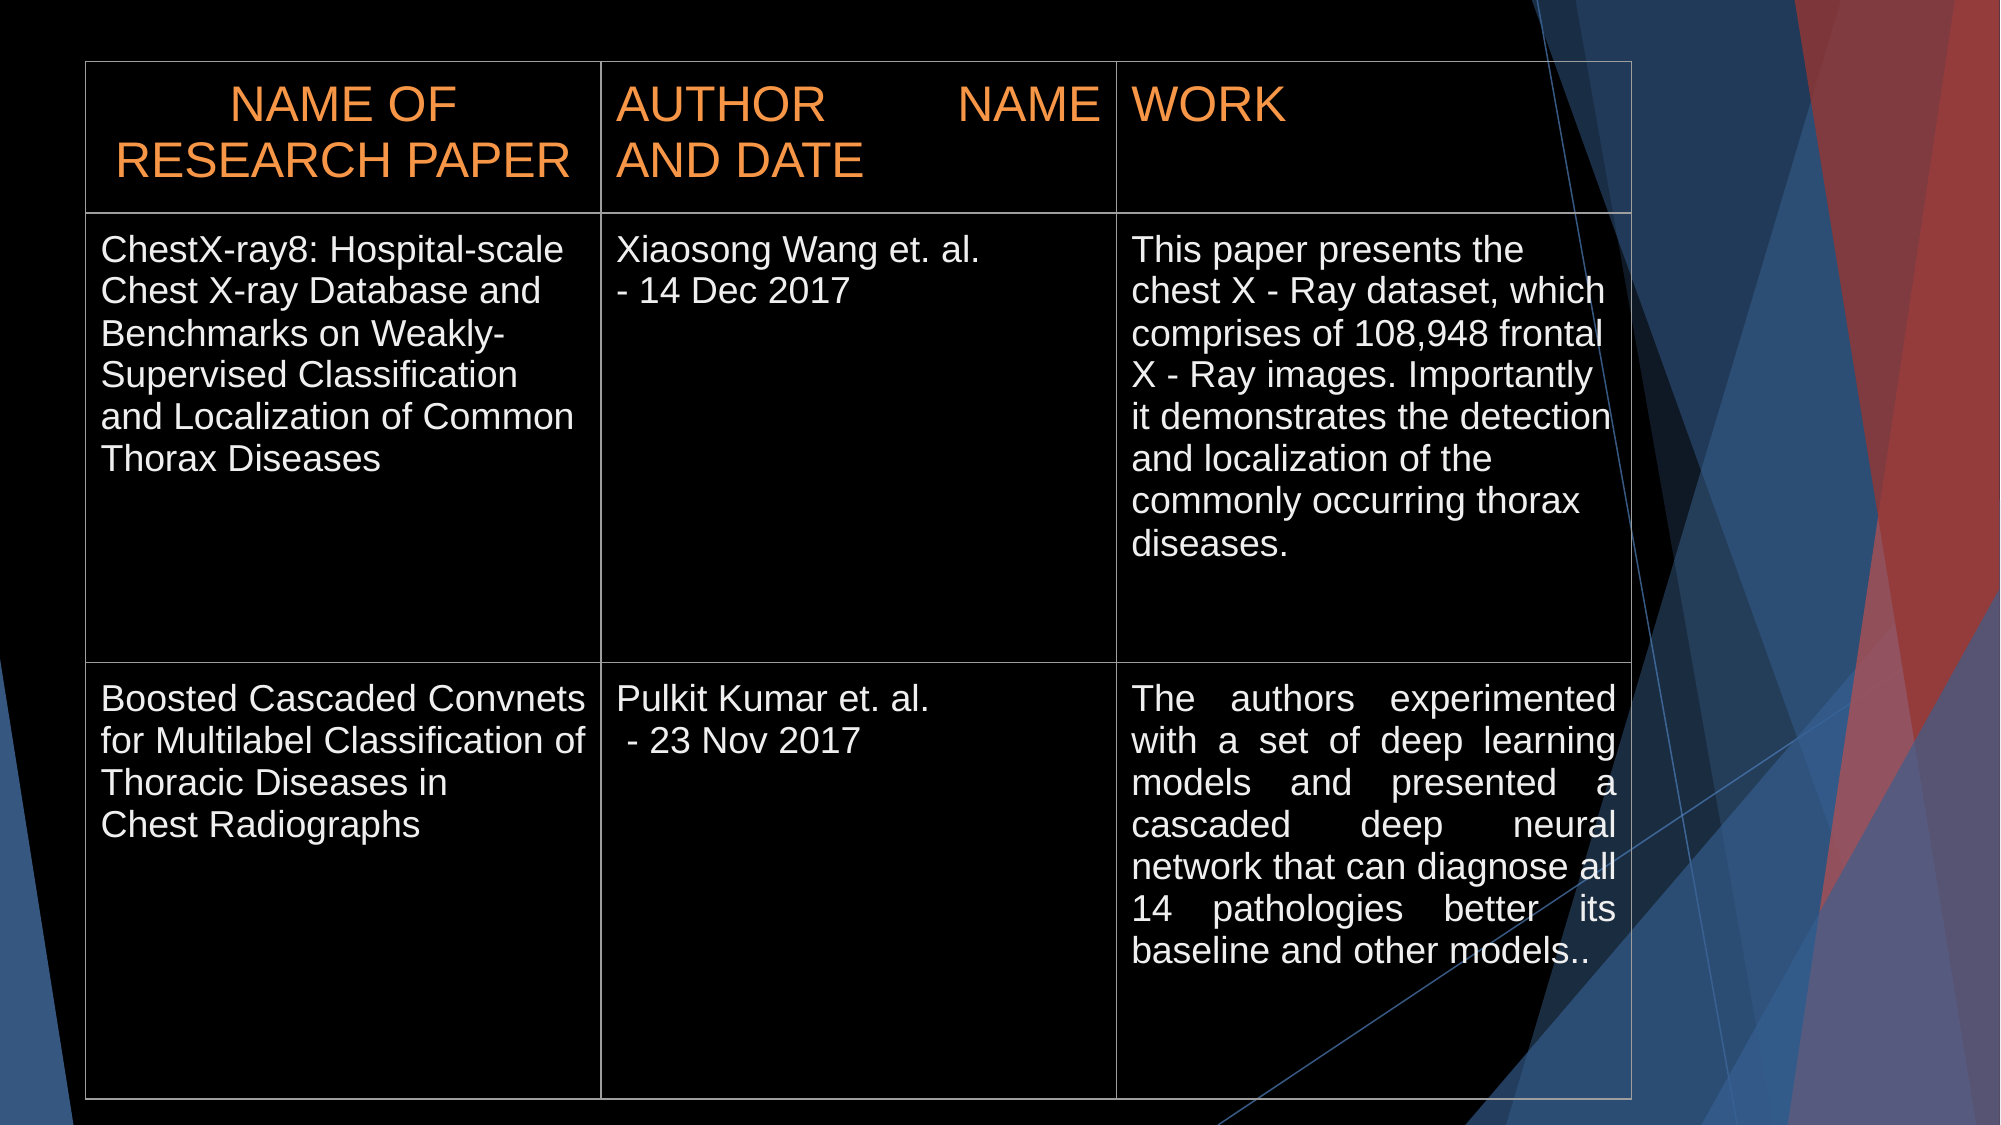

| NAME OF RESEARCH PAPER | AUTHOR NAME AND DATE | WORK |
| --- | --- | --- |
| ChestX-ray8: Hospital-scale Chest X-ray Database and Benchmarks on Weakly-Supervised Classification and Localization of Common Thorax Diseases | Xiaosong Wang et. al. - 14 Dec 2017 | This paper presents the chest X - Ray dataset, which comprises of 108,948 frontal X - Ray images. Importantly it demonstrates the detection and localization of the commonly occurring thorax diseases. |
| Boosted Cascaded Convnets for Multilabel Classification of Thoracic Diseases in Chest Radiographs | Pulkit Kumar et. al. - 23 Nov 2017 | The authors experimented with a set of deep learning models and presented a cascaded deep neural network that can diagnose all 14 pathologies better its baseline and other models.. |